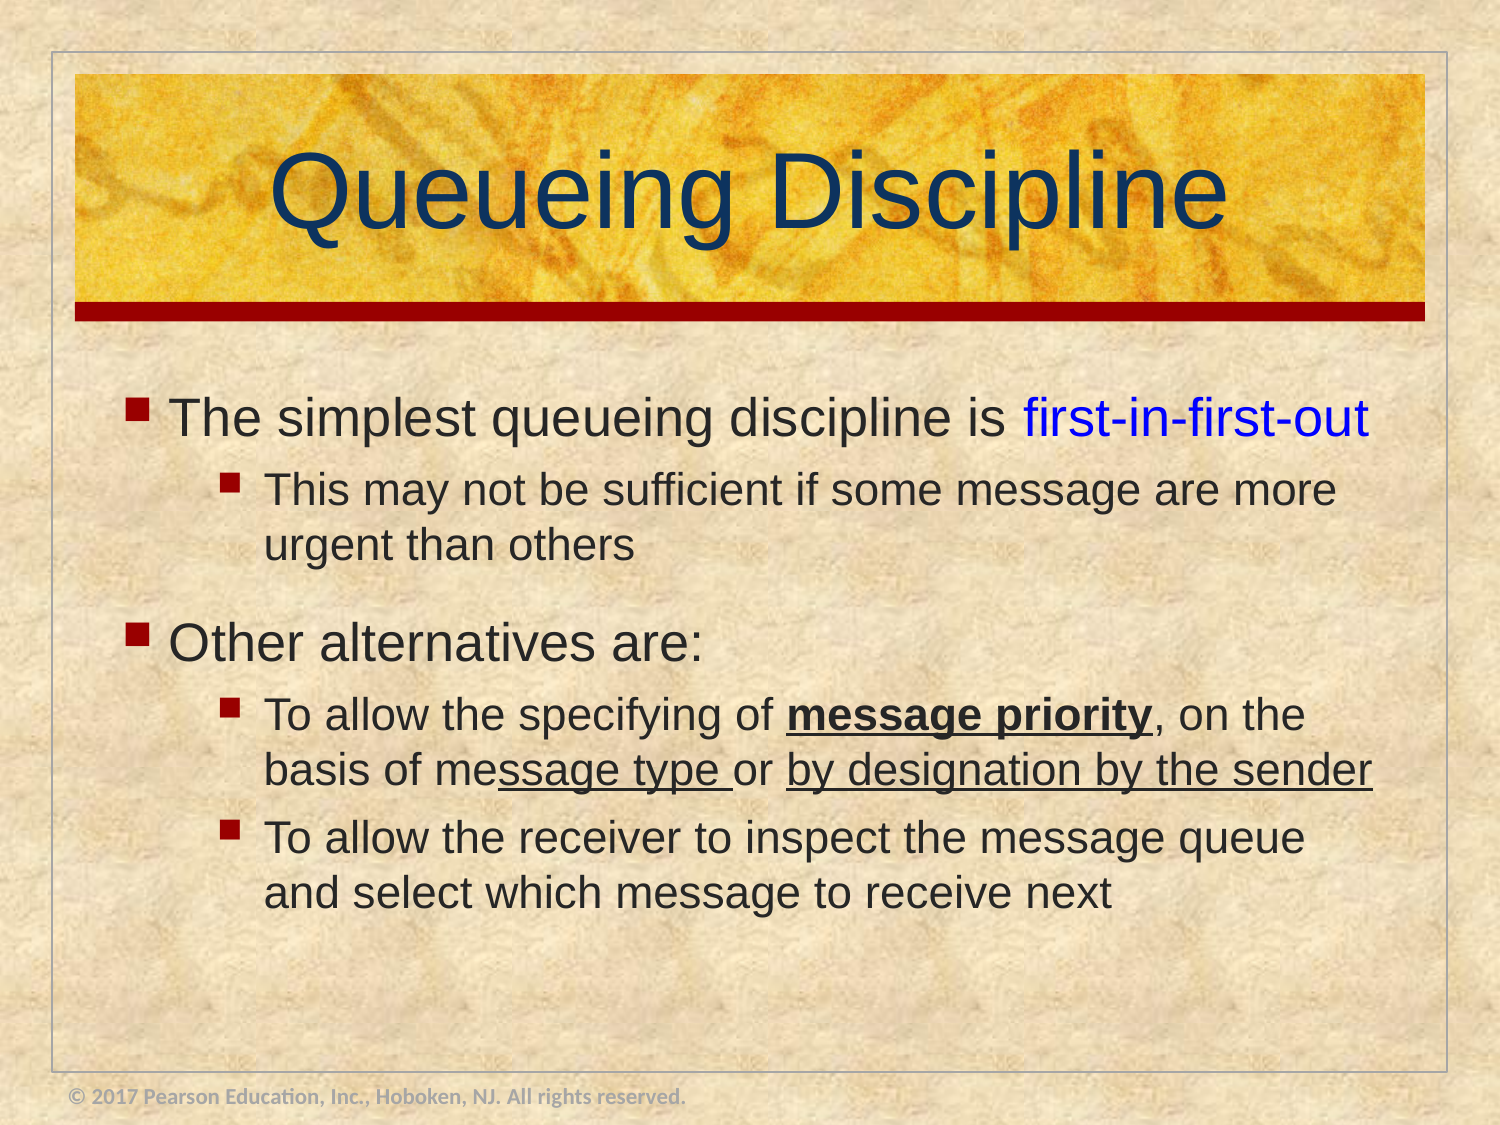

# Queueing Discipline
The simplest queueing discipline is first-in-first-out
This may not be sufficient if some message are more urgent than others
Other alternatives are:
To allow the specifying of message priority, on the basis of message type or by designation by the sender
To allow the receiver to inspect the message queue and select which message to receive next
© 2017 Pearson Education, Inc., Hoboken, NJ. All rights reserved.